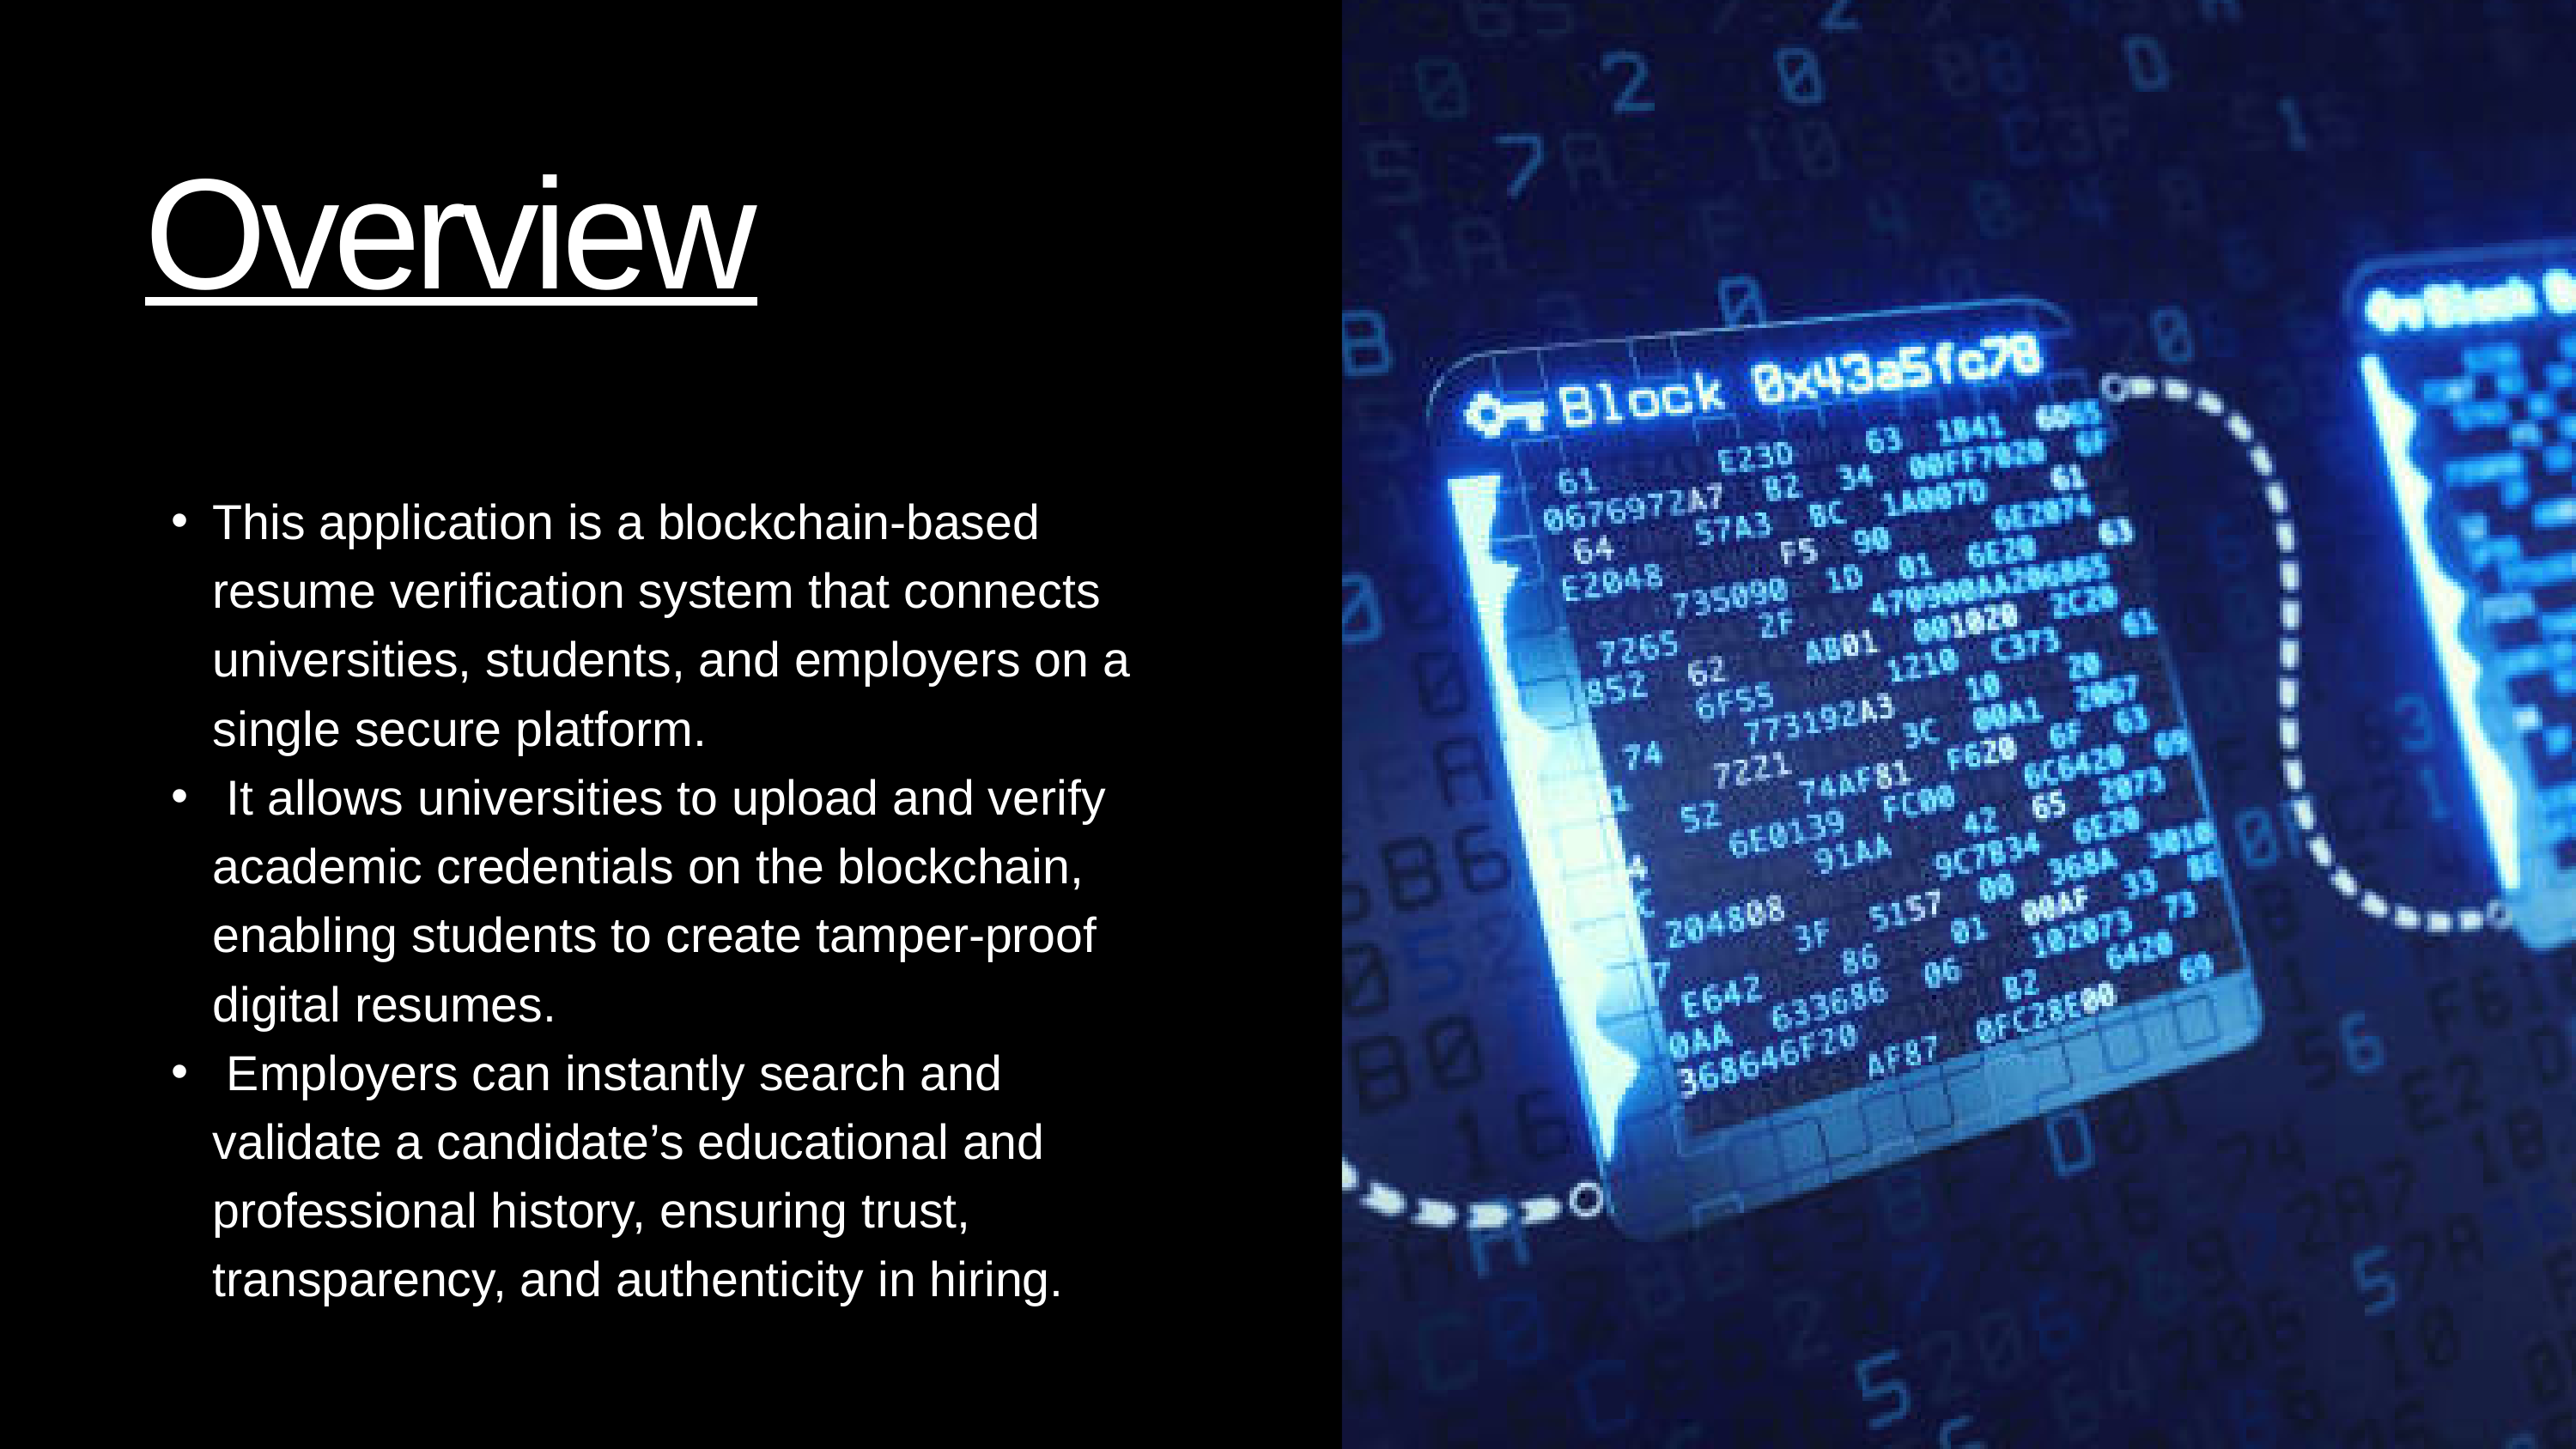

Overview
This application is a blockchain-based resume verification system that connects universities, students, and employers on a single secure platform.
 It allows universities to upload and verify academic credentials on the blockchain, enabling students to create tamper-proof digital resumes.
 Employers can instantly search and validate a candidate’s educational and professional history, ensuring trust, transparency, and authenticity in hiring.